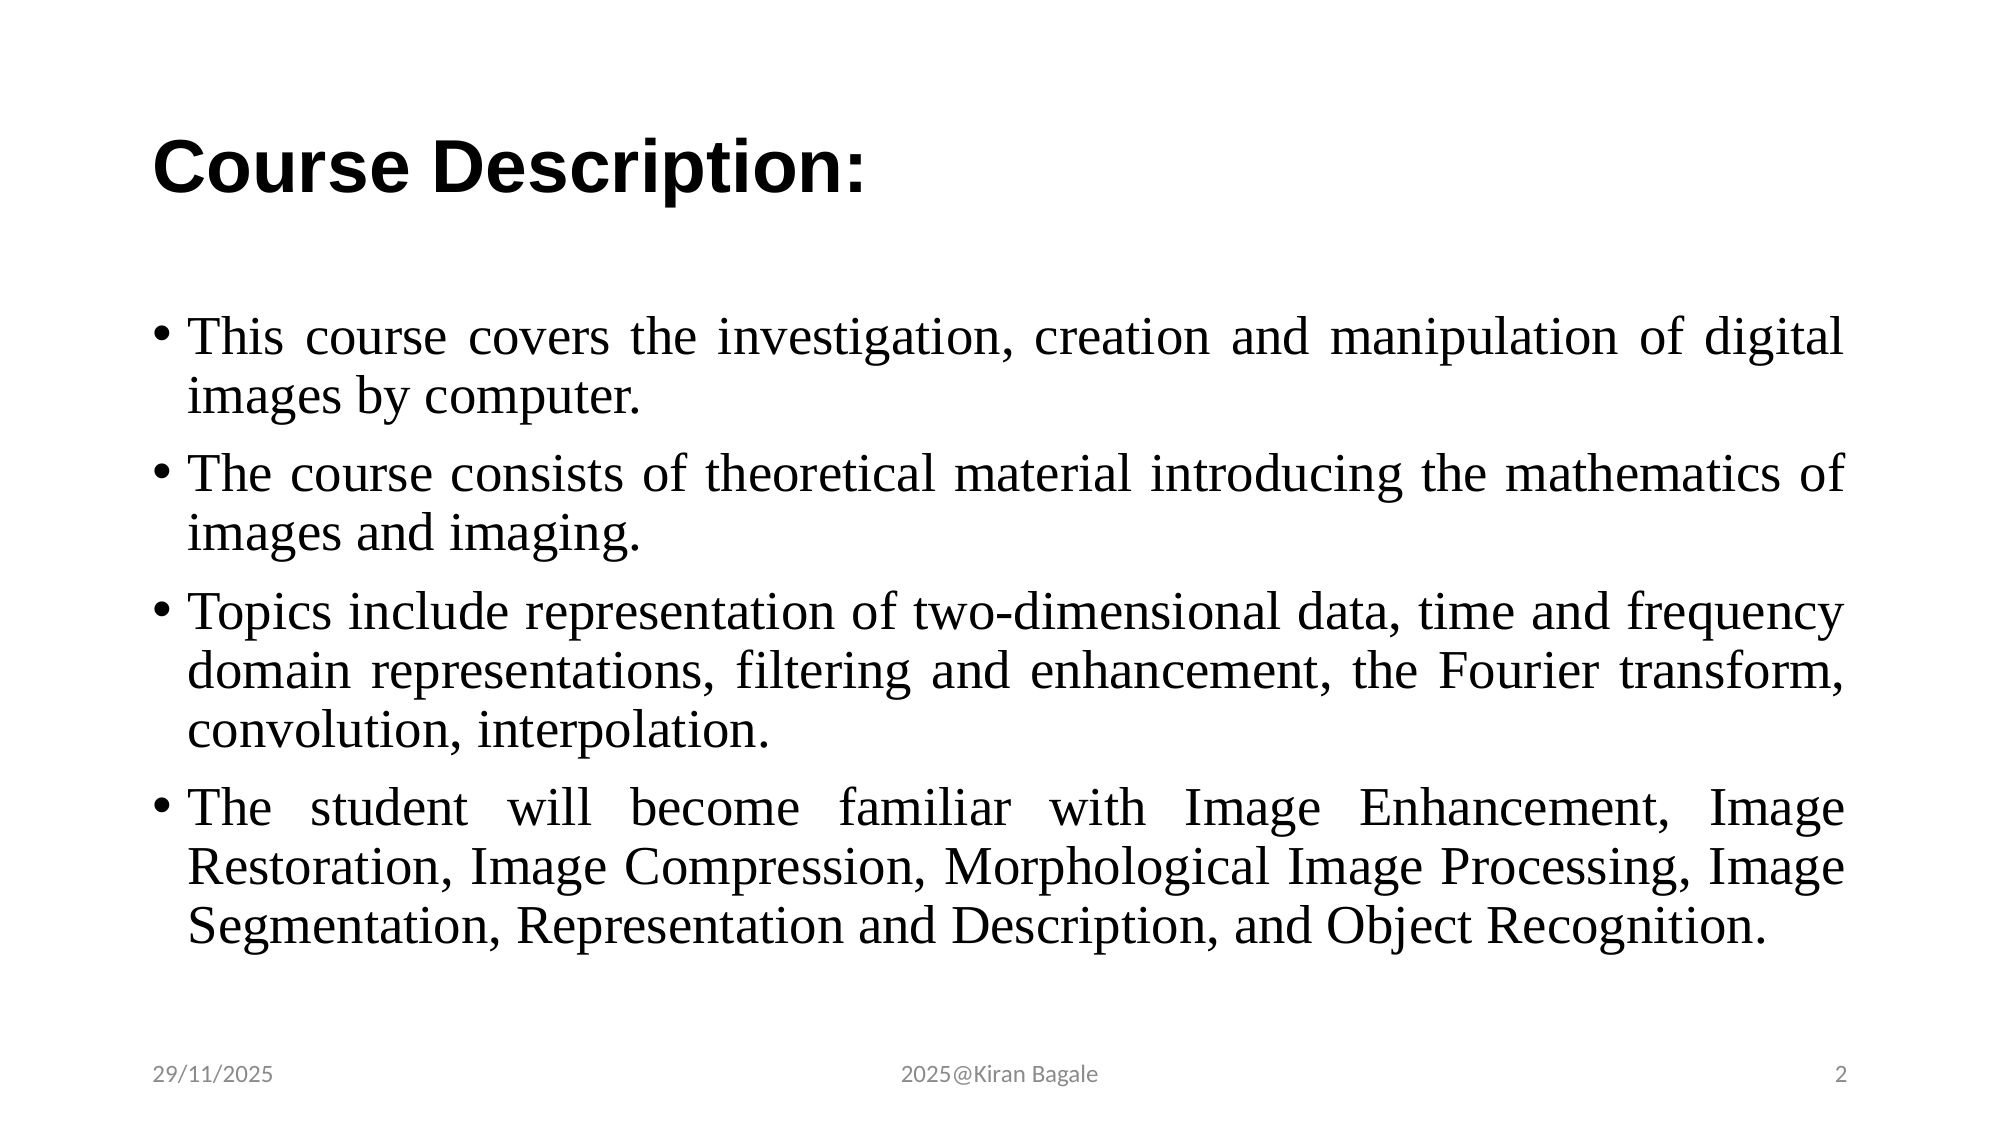

# Course Description:
This course covers the investigation, creation and manipulation of digital images by computer.
The course consists of theoretical material introducing the mathematics of images and imaging.
Topics include representation of two-dimensional data, time and frequency domain representations, filtering and enhancement, the Fourier transform, convolution, interpolation.
The student will become familiar with Image Enhancement, Image Restoration, Image Compression, Morphological Image Processing, Image Segmentation, Representation and Description, and Object Recognition.

29/11/2025
2025@Kiran Bagale
2